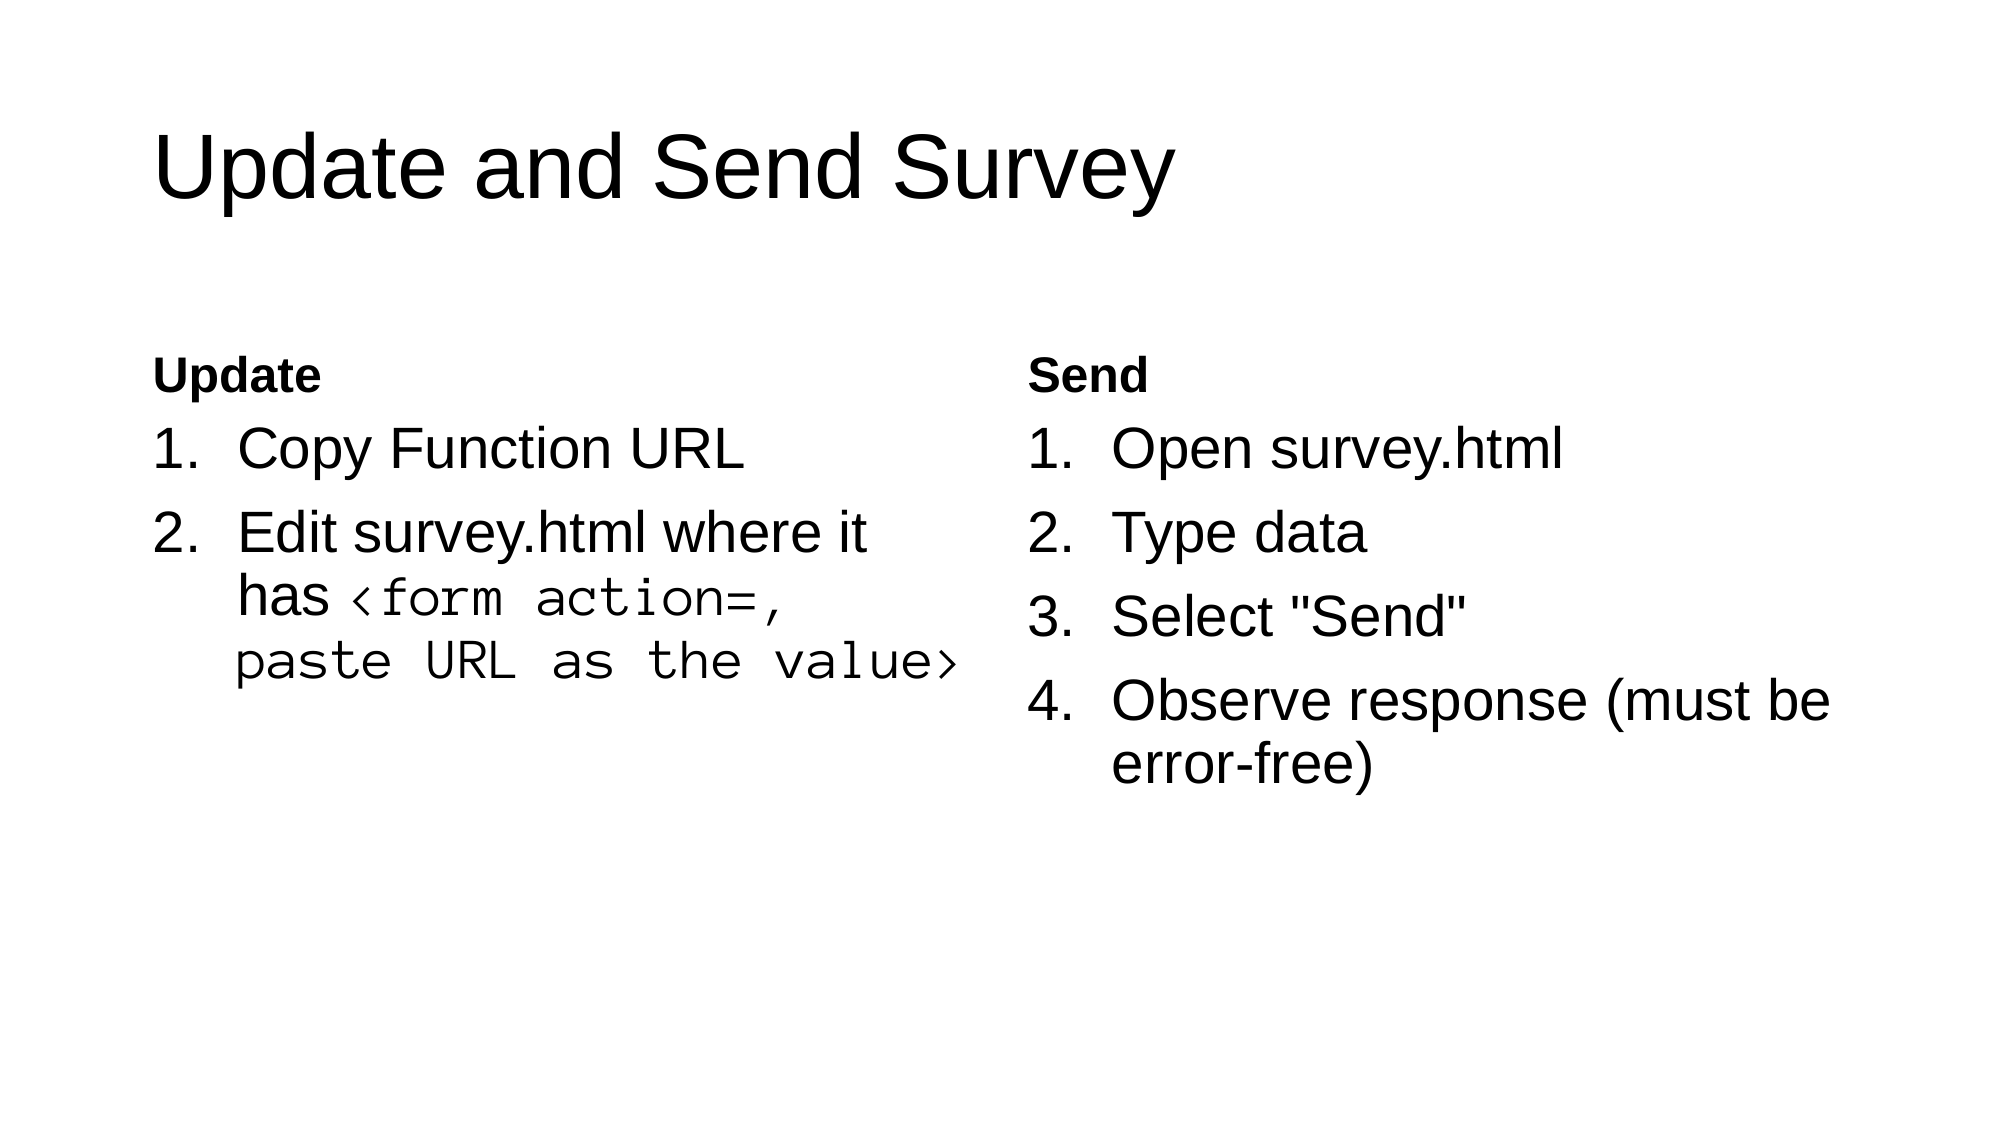

# Update and Send Survey
Update
Send
Copy Function URL
Edit survey.html where it has <form action=, paste URL as the value>
Open survey.html
Type data
Select "Send"
Observe response (must be error-free)